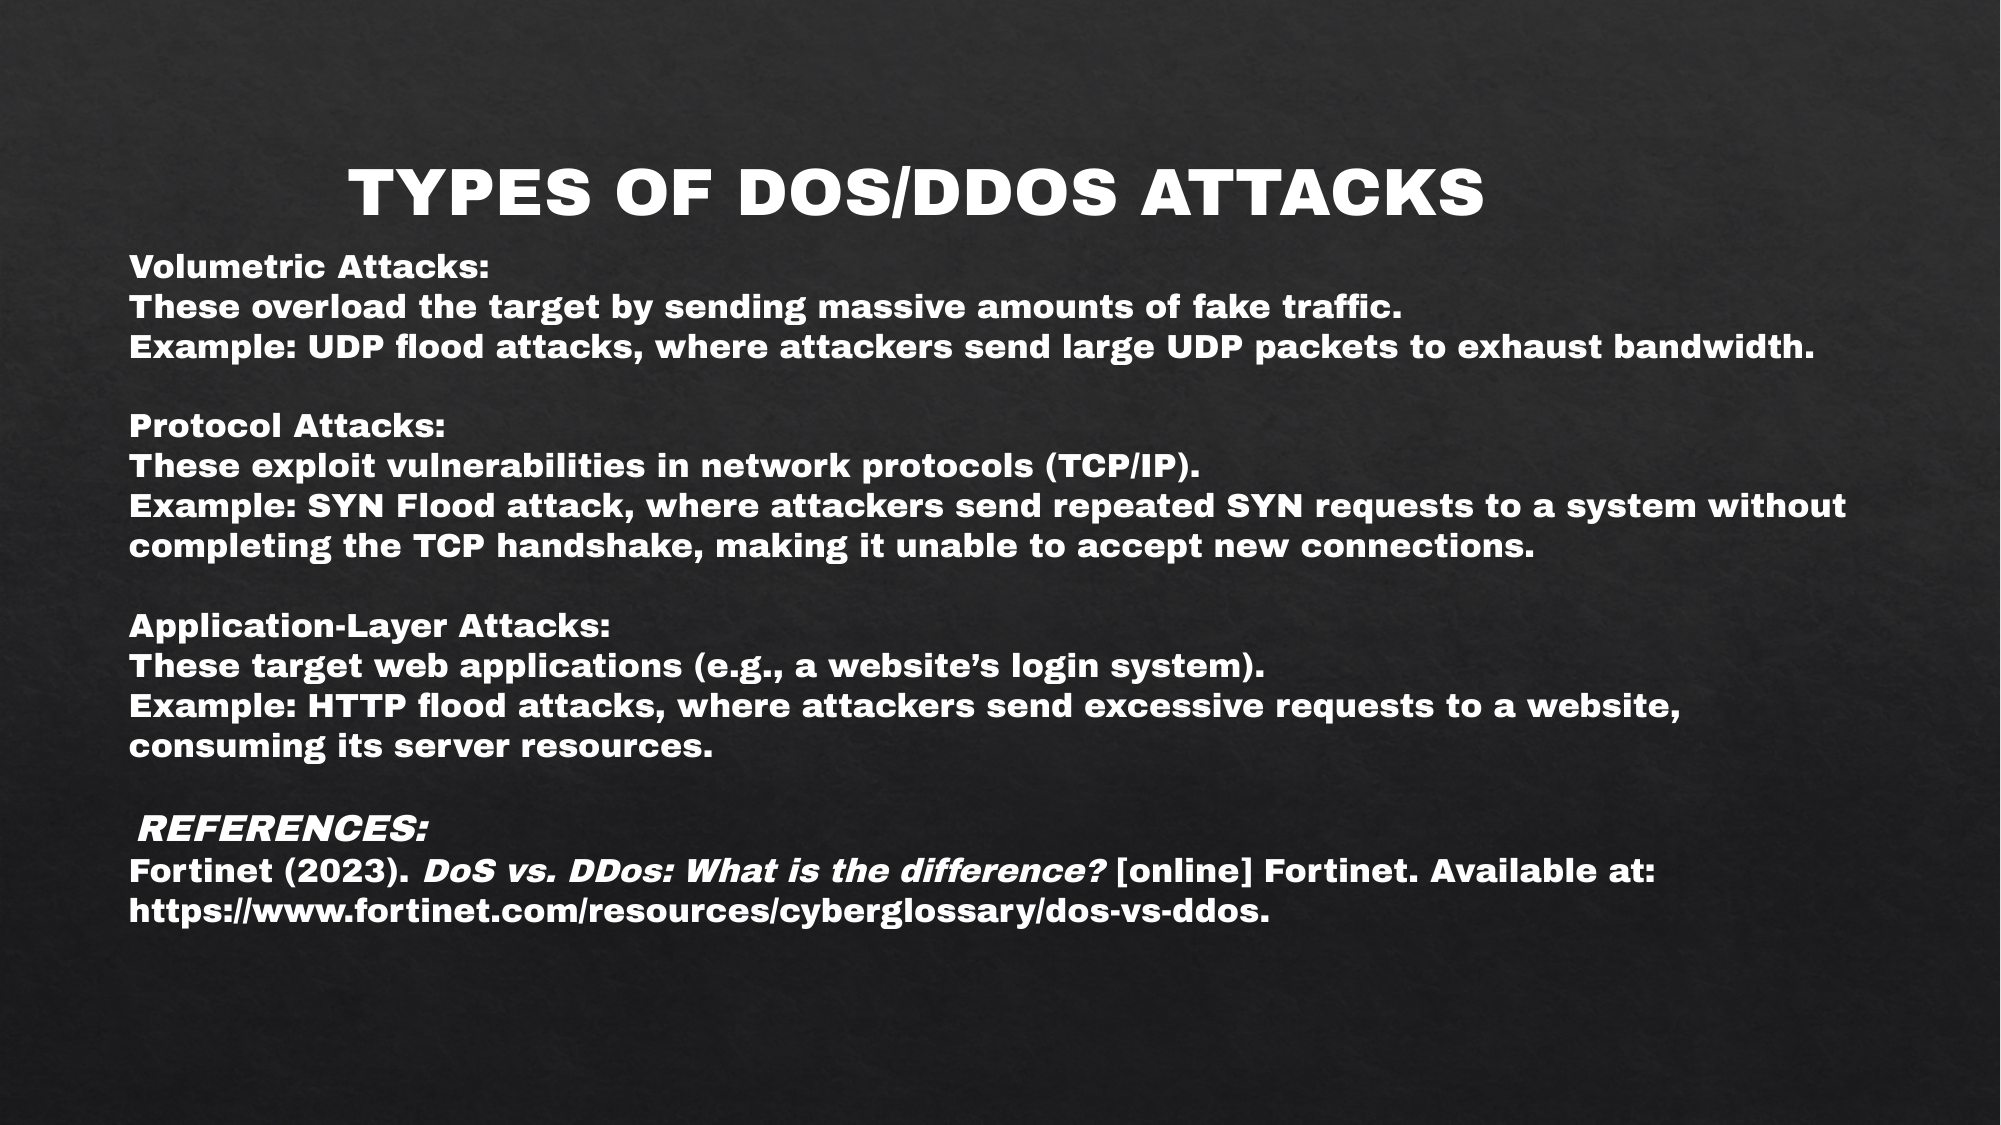

TYPES OF DOS/DDOS ATTACKS
Volumetric Attacks:
These overload the target by sending massive amounts of fake traffic.
Example: UDP flood attacks, where attackers send large UDP packets to exhaust bandwidth.

Protocol Attacks:
These exploit vulnerabilities in network protocols (TCP/IP).
Example: SYN Flood attack, where attackers send repeated SYN requests to a system without completing the TCP handshake, making it unable to accept new connections.

Application-Layer Attacks:
These target web applications (e.g., a website’s login system).
Example: HTTP flood attacks, where attackers send excessive requests to a website, consuming its server resources.

REFERENCES:
Fortinet (2023). DoS vs. DDos: What is the difference? [online] Fortinet. Available at: https://www.fortinet.com/resources/cyberglossary/dos-vs-ddos.